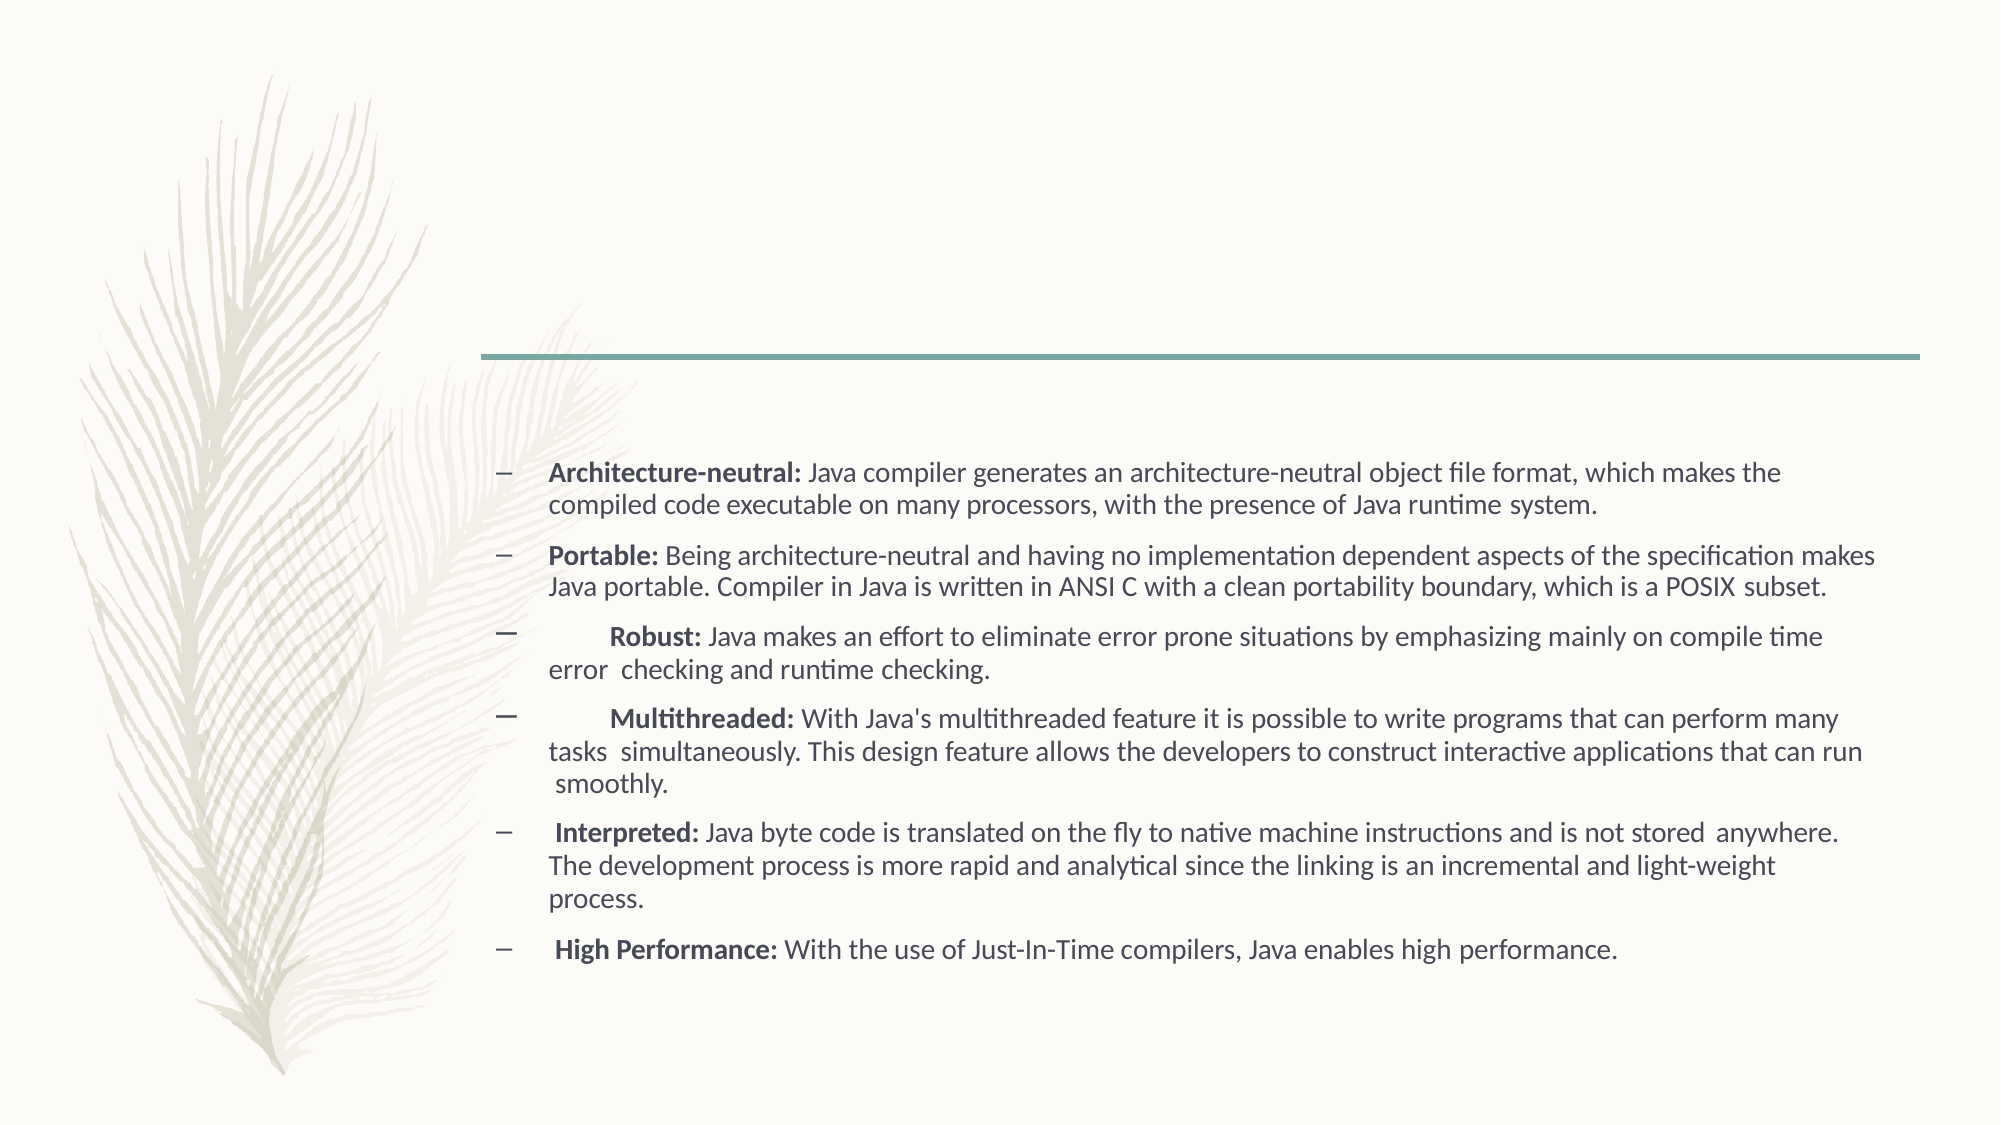

Architecture-neutral: Java compiler generates an architecture-neutral object file format, which makes the  compiled code executable on many processors, with the presence of Java runtime system.
Portable: Being architecture-neutral and having no implementation dependent aspects of the specification makes  Java portable. Compiler in Java is written in ANSI C with a clean portability boundary, which is a POSIX subset.
	Robust: Java makes an effort to eliminate error prone situations by emphasizing mainly on compile time error  checking and runtime checking.
	Multithreaded: With Java's multithreaded feature it is possible to write programs that can perform many tasks  simultaneously. This design feature allows the developers to construct interactive applications that can run  smoothly.
Interpreted: Java byte code is translated on the fly to native machine instructions and is not stored anywhere.
The development process is more rapid and analytical since the linking is an incremental and light-weight process.
High Performance: With the use of Just-In-Time compilers, Java enables high performance.